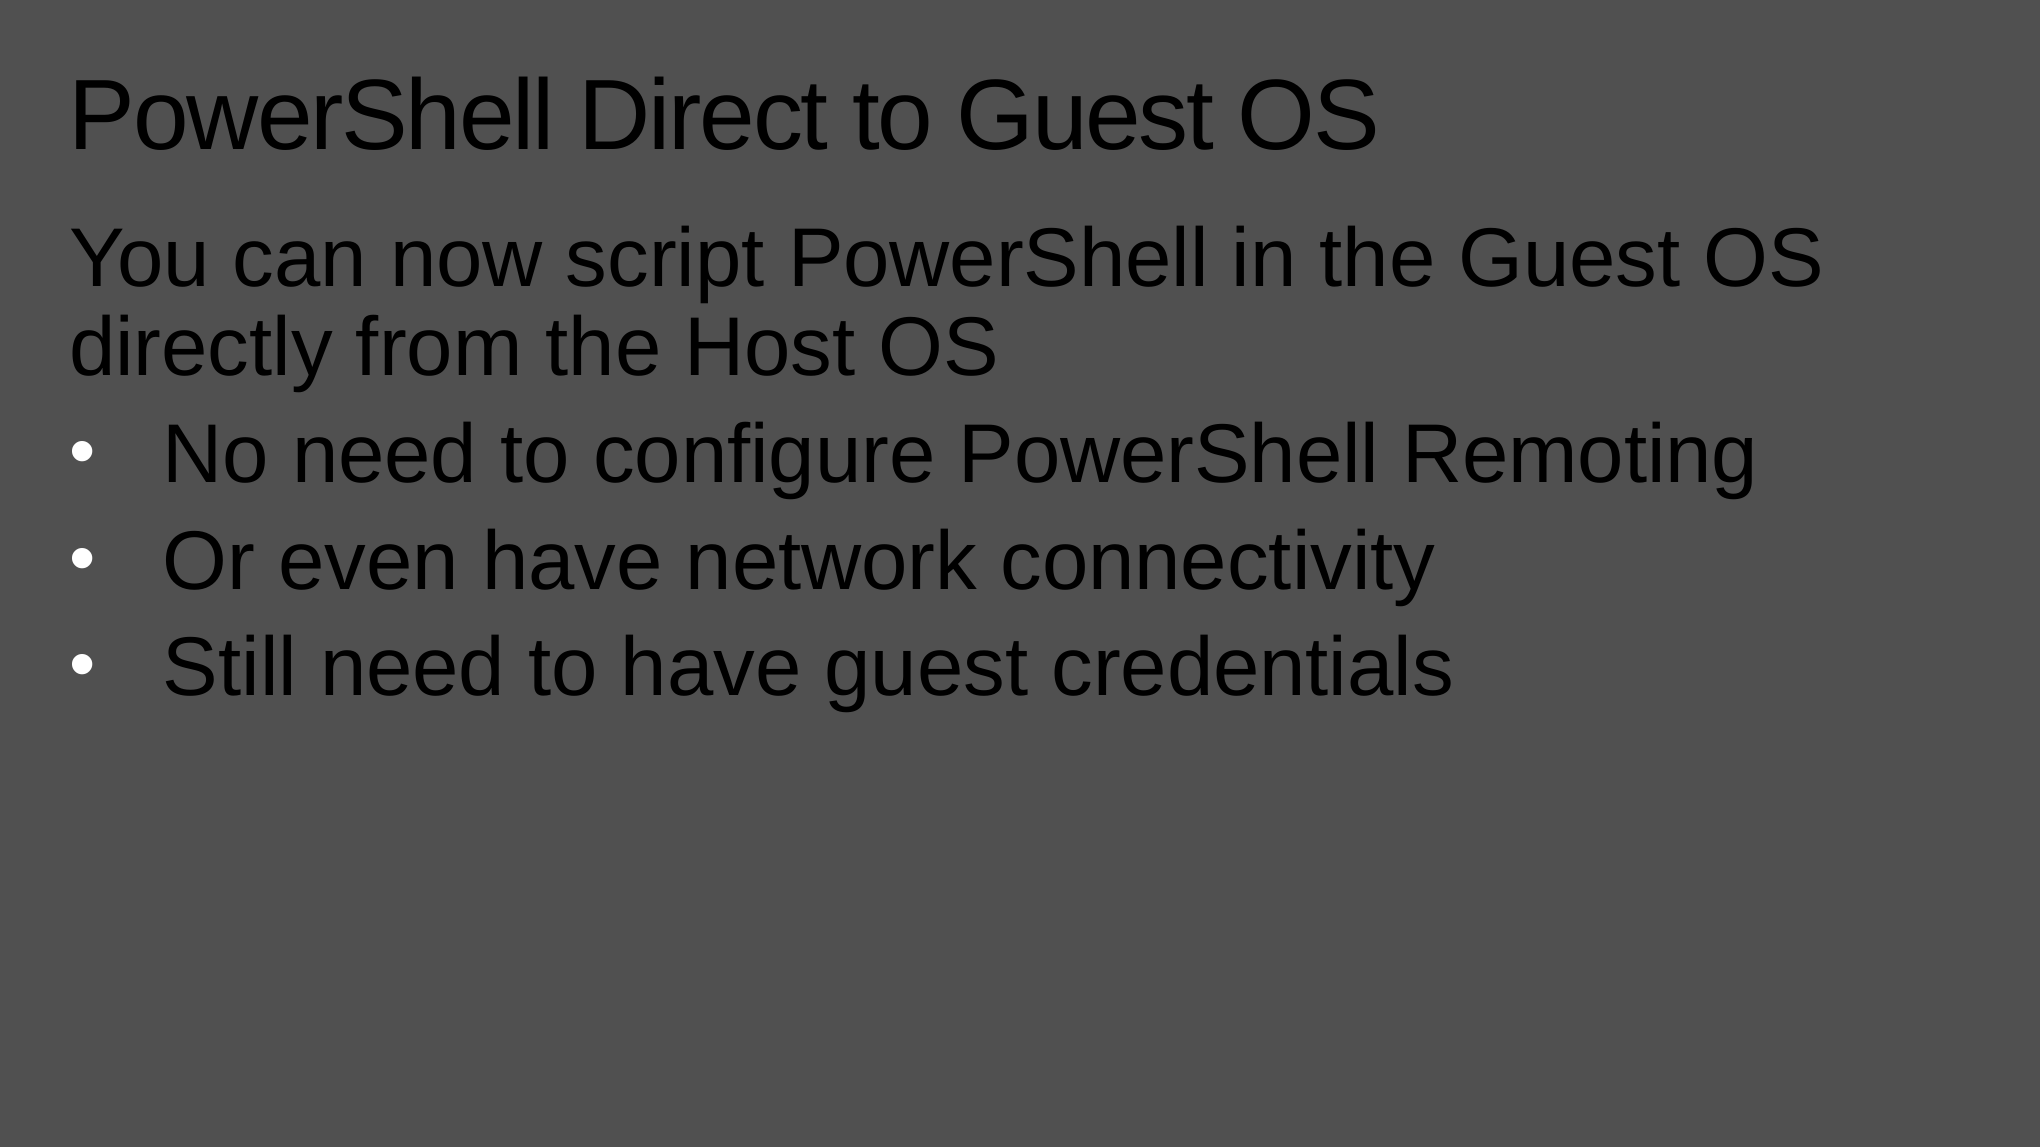

# PowerShell Direct to Guest OS
You can now script PowerShell in the Guest OS directly from the Host OS
No need to configure PowerShell Remoting
Or even have network connectivity
Still need to have guest credentials